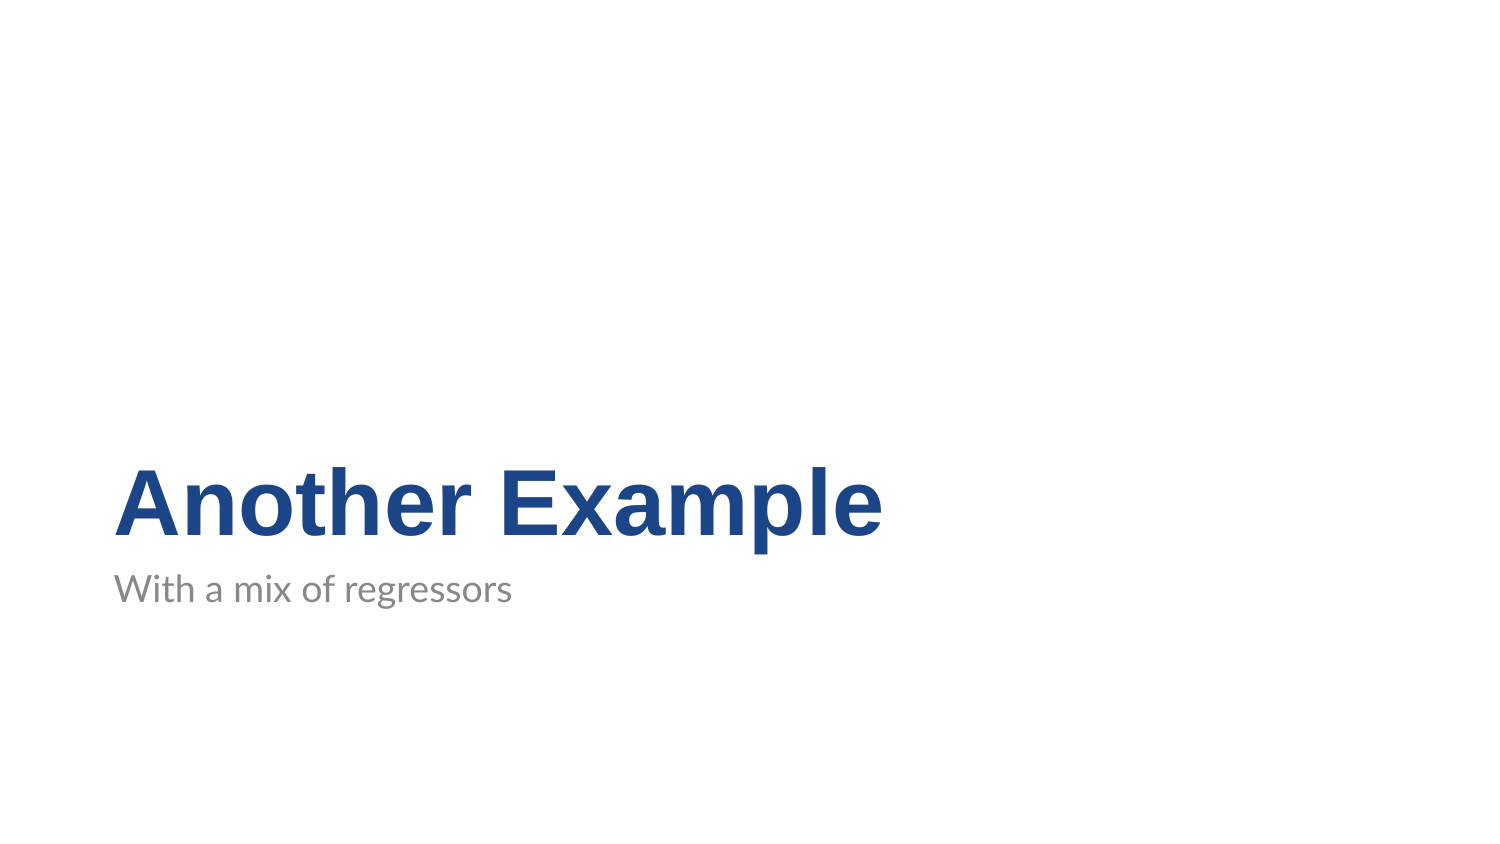

# Another Example
With a mix of regressors